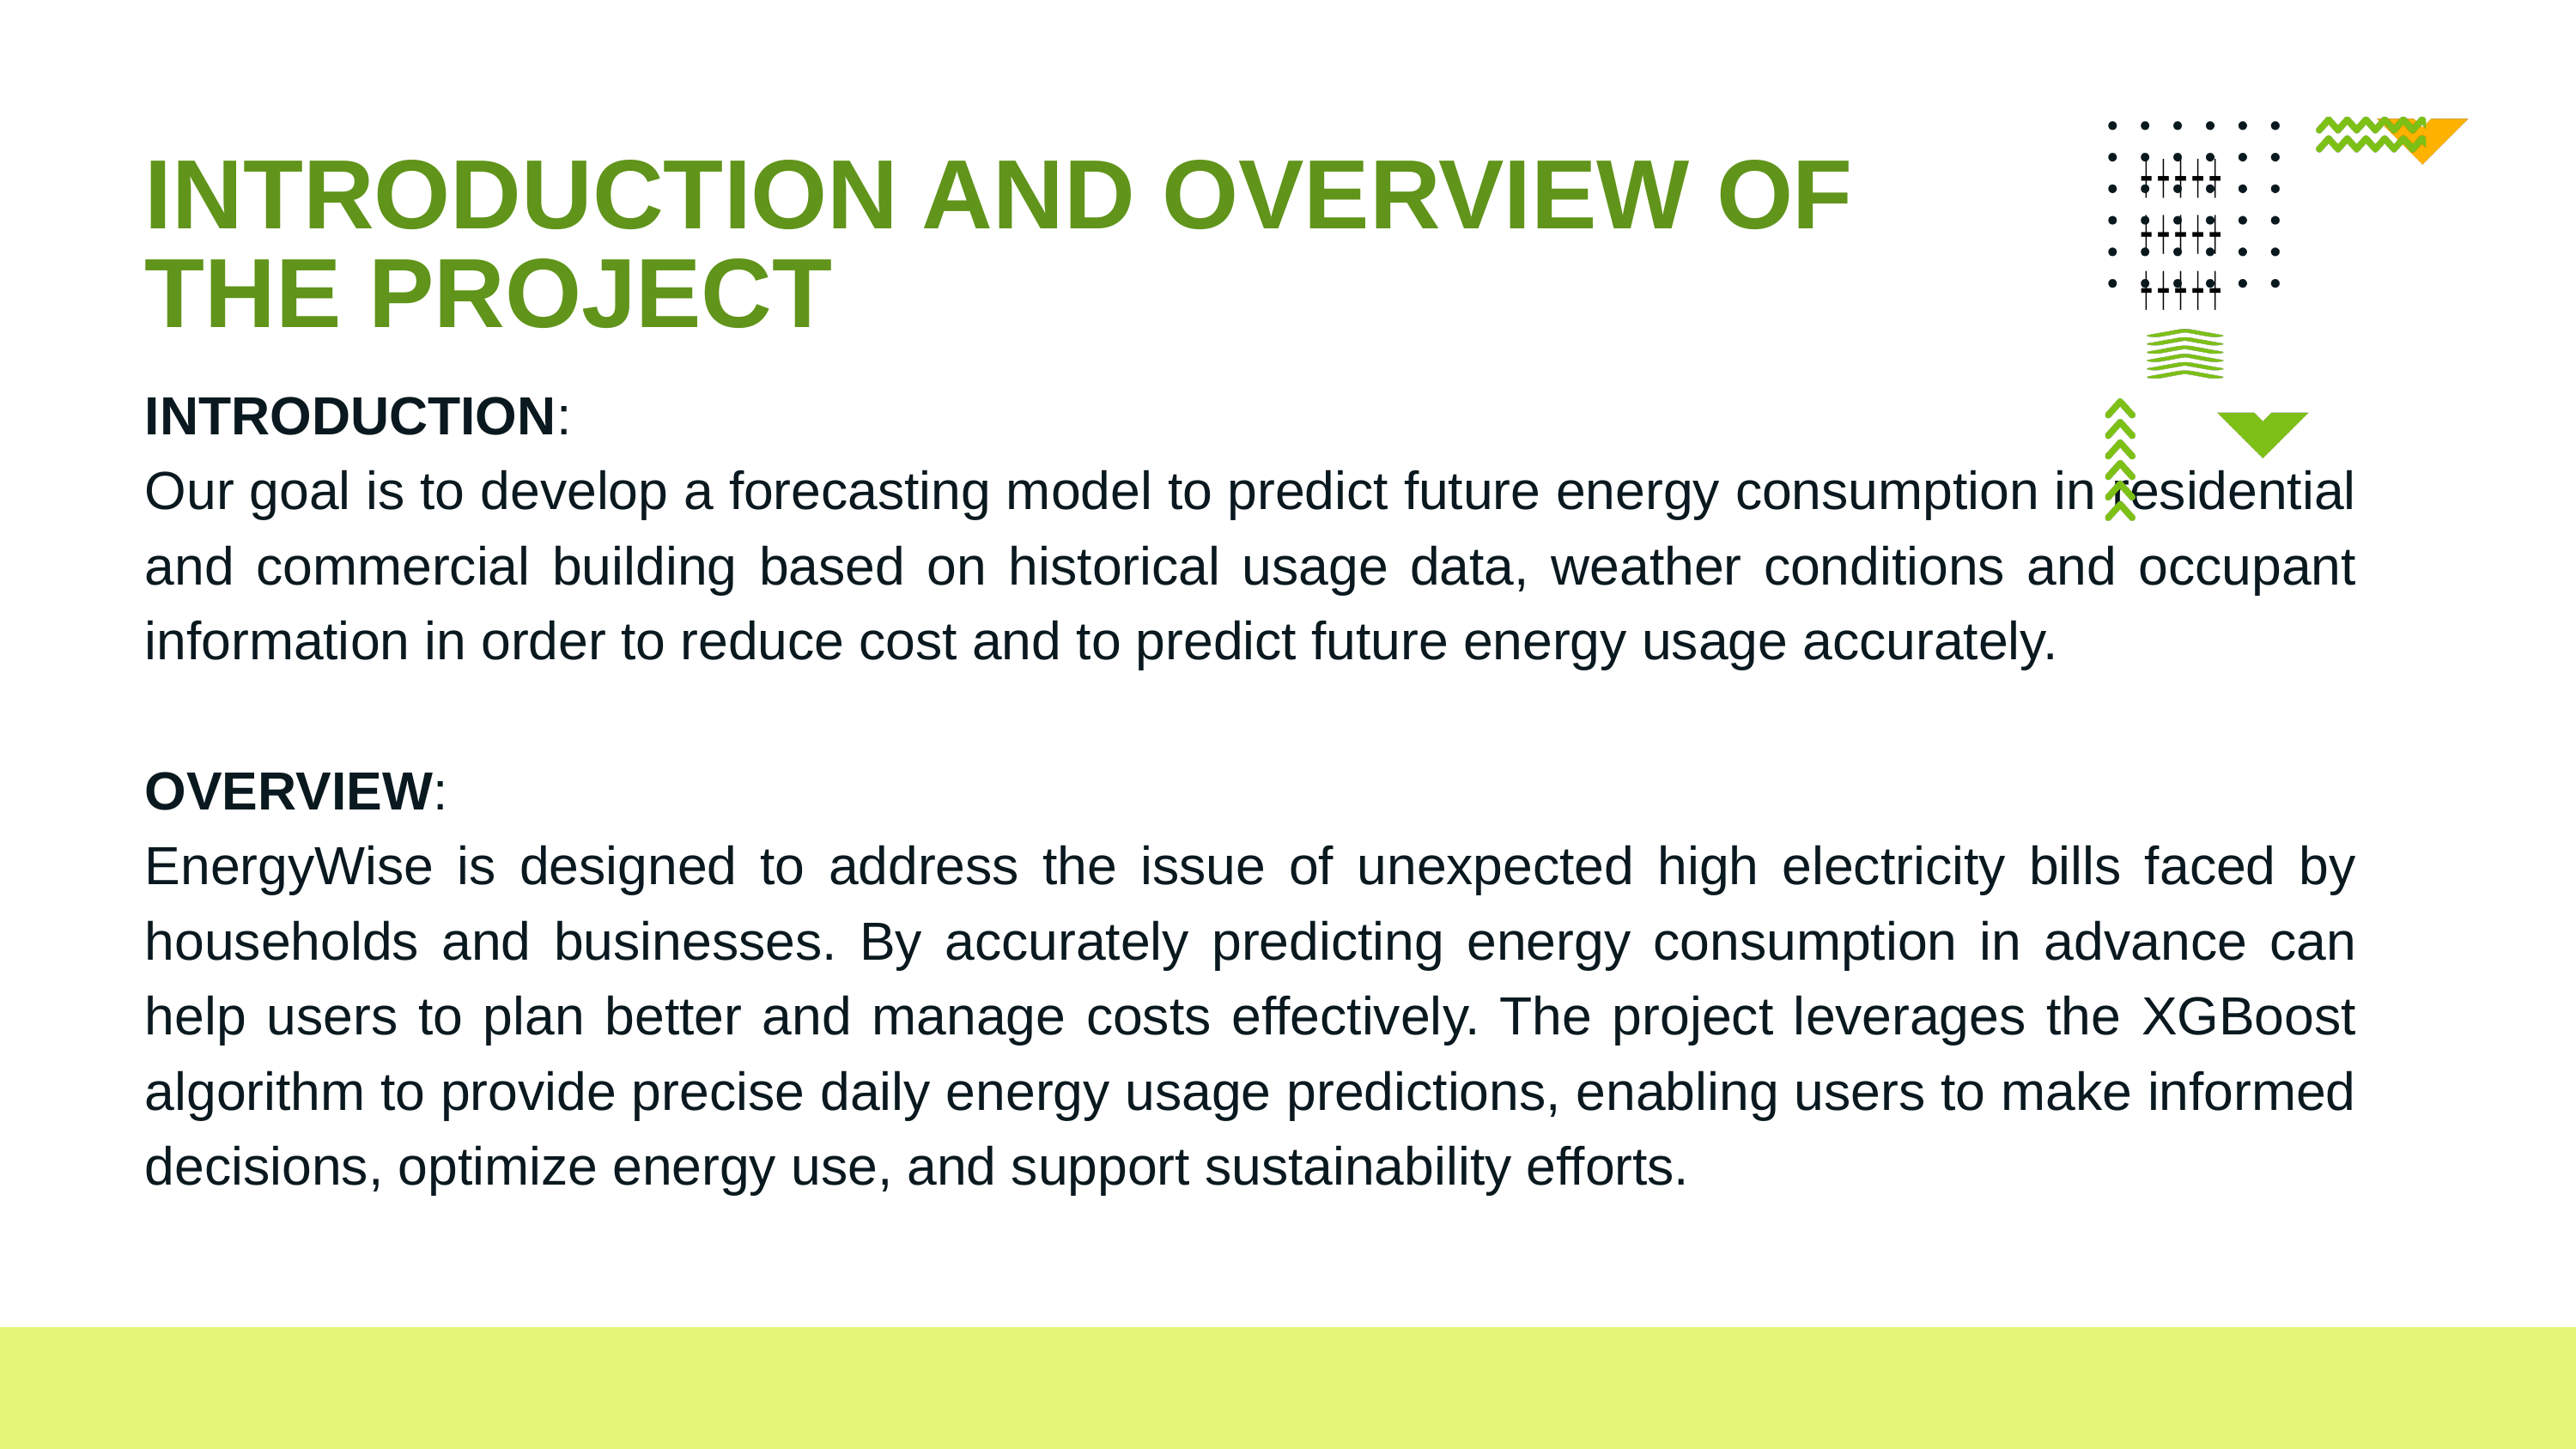

INTRODUCTION AND OVERVIEW OF THE PROJECT

INTRODUCTION:
Our goal is to develop a forecasting model to predict future energy consumption in residential and commercial building based on historical usage data, weather conditions and occupant information in order to reduce cost and to predict future energy usage accurately.

OVERVIEW:
EnergyWise is designed to address the issue of unexpected high electricity bills faced by households and businesses. By accurately predicting energy consumption in advance can help users to plan better and manage costs effectively. The project leverages the XGBoost algorithm to provide precise daily energy usage predictions, enabling users to make informed decisions, optimize energy use, and support sustainability efforts.

www.reallygreatsite.com
PAGE: 01